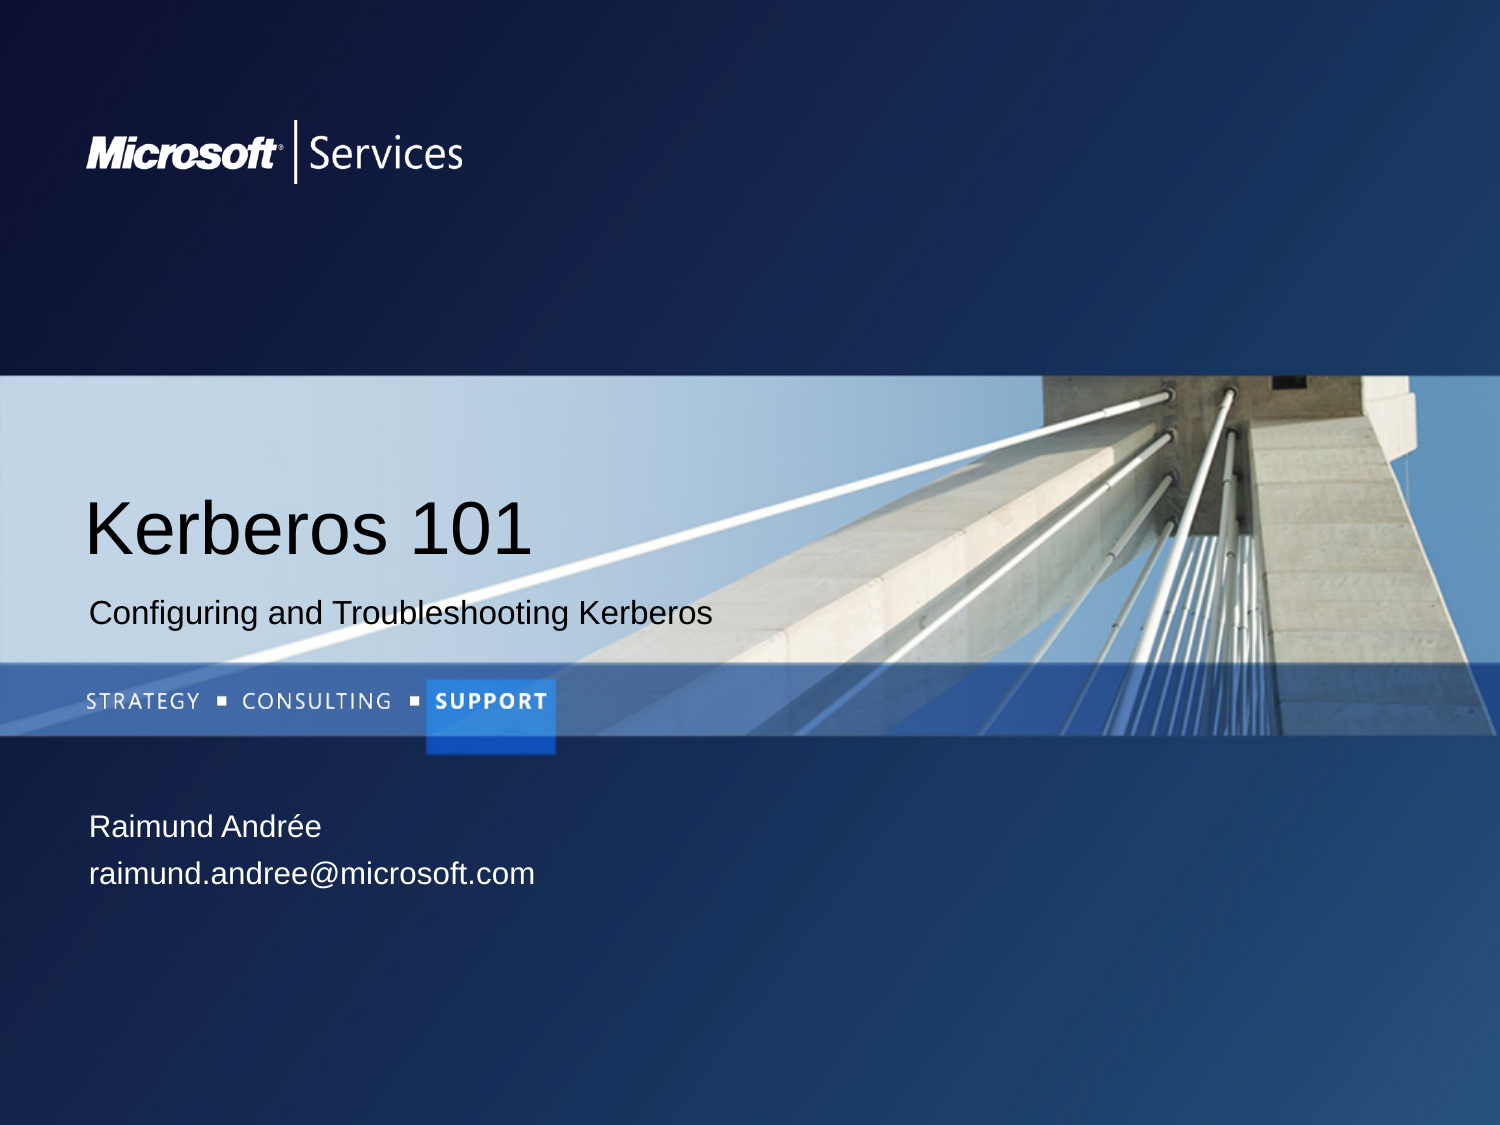

# Kerberos 101
Configuring and Troubleshooting Kerberos
Raimund Andrée
raimund.andree@microsoft.com